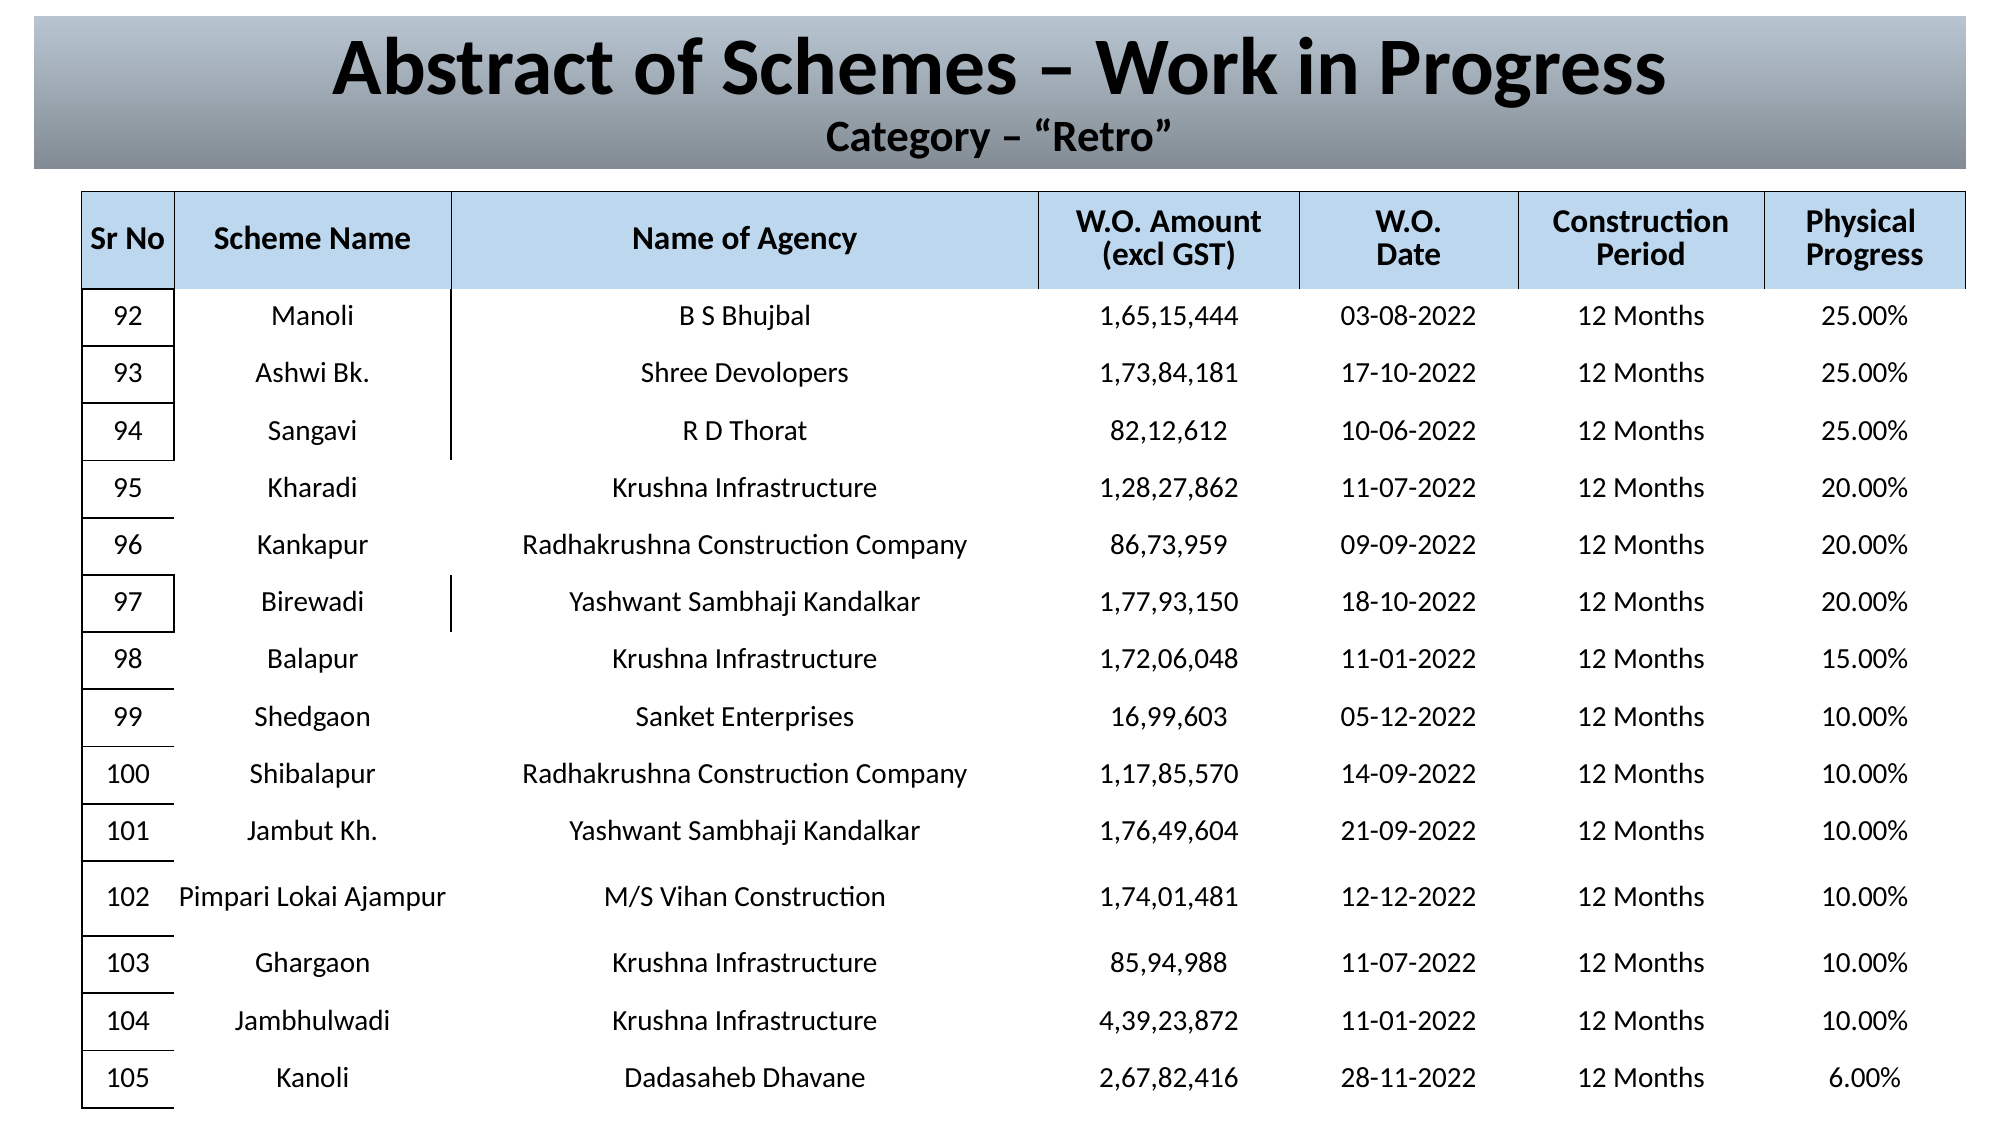

# Abstract of Schemes – Work in Progress Category – “Retro”
| Sr No | Scheme Name | Name of Agency | W.O. Amount (excl GST) | W.O. Date | Construction Period | Physical Progress |
| --- | --- | --- | --- | --- | --- | --- |
| 92 | Manoli | B S Bhujbal | 1,65,15,444 | 03-08-2022 | 12 Months | 25.00% |
| --- | --- | --- | --- | --- | --- | --- |
| 93 | Ashwi Bk. | Shree Devolopers | 1,73,84,181 | 17-10-2022 | 12 Months | 25.00% |
| 94 | Sangavi | R D Thorat | 82,12,612 | 10-06-2022 | 12 Months | 25.00% |
| 95 | Kharadi | Krushna Infrastructure | 1,28,27,862 | 11-07-2022 | 12 Months | 20.00% |
| 96 | Kankapur | Radhakrushna Construction Company | 86,73,959 | 09-09-2022 | 12 Months | 20.00% |
| 97 | Birewadi | Yashwant Sambhaji Kandalkar | 1,77,93,150 | 18-10-2022 | 12 Months | 20.00% |
| 98 | Balapur | Krushna Infrastructure | 1,72,06,048 | 11-01-2022 | 12 Months | 15.00% |
| 99 | Shedgaon | Sanket Enterprises | 16,99,603 | 05-12-2022 | 12 Months | 10.00% |
| 100 | Shibalapur | Radhakrushna Construction Company | 1,17,85,570 | 14-09-2022 | 12 Months | 10.00% |
| 101 | Jambut Kh. | Yashwant Sambhaji Kandalkar | 1,76,49,604 | 21-09-2022 | 12 Months | 10.00% |
| 102 | Pimpari Lokai Ajampur | M/S Vihan Construction | 1,74,01,481 | 12-12-2022 | 12 Months | 10.00% |
| 103 | Ghargaon | Krushna Infrastructure | 85,94,988 | 11-07-2022 | 12 Months | 10.00% |
| 104 | Jambhulwadi | Krushna Infrastructure | 4,39,23,872 | 11-01-2022 | 12 Months | 10.00% |
| 105 | Kanoli | Dadasaheb Dhavane | 2,67,82,416 | 28-11-2022 | 12 Months | 6.00% |